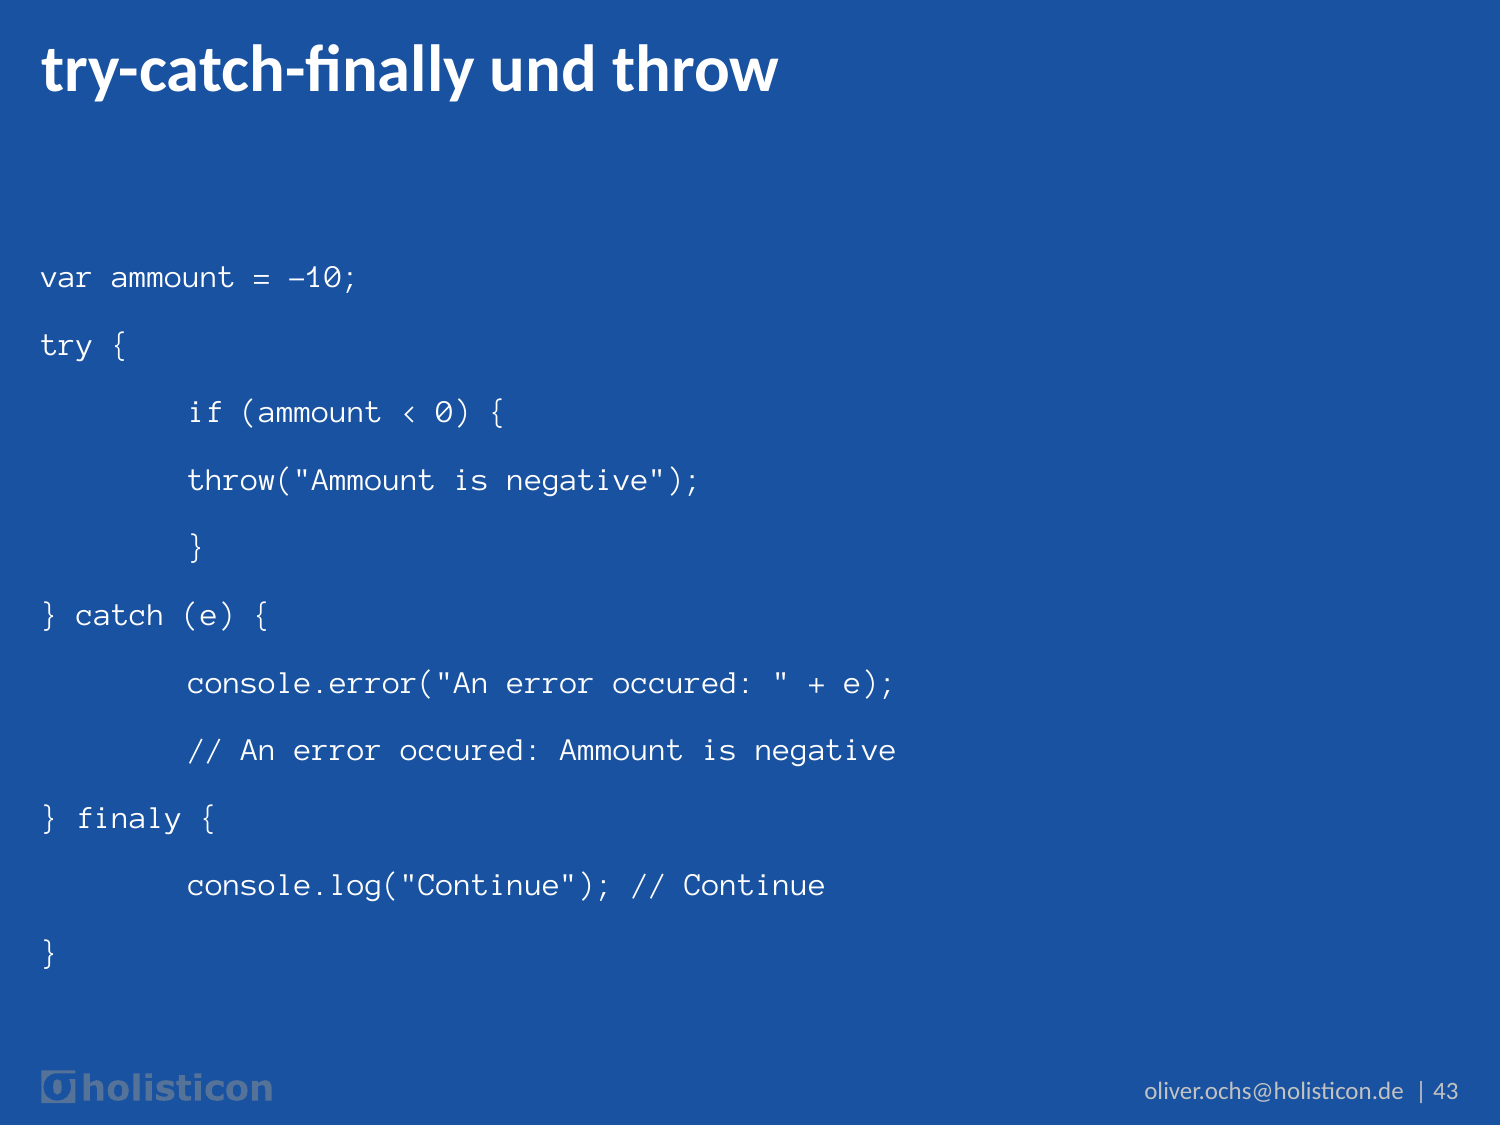

# try-catch-finally und throw
var ammount = -10;
try {
	if (ammount < 0) {
		throw("Ammount is negative");
	}
} catch (e) {
	console.error("An error occured: " + e);
	// An error occured: Ammount is negative
} finaly {
	console.log("Continue"); // Continue
}